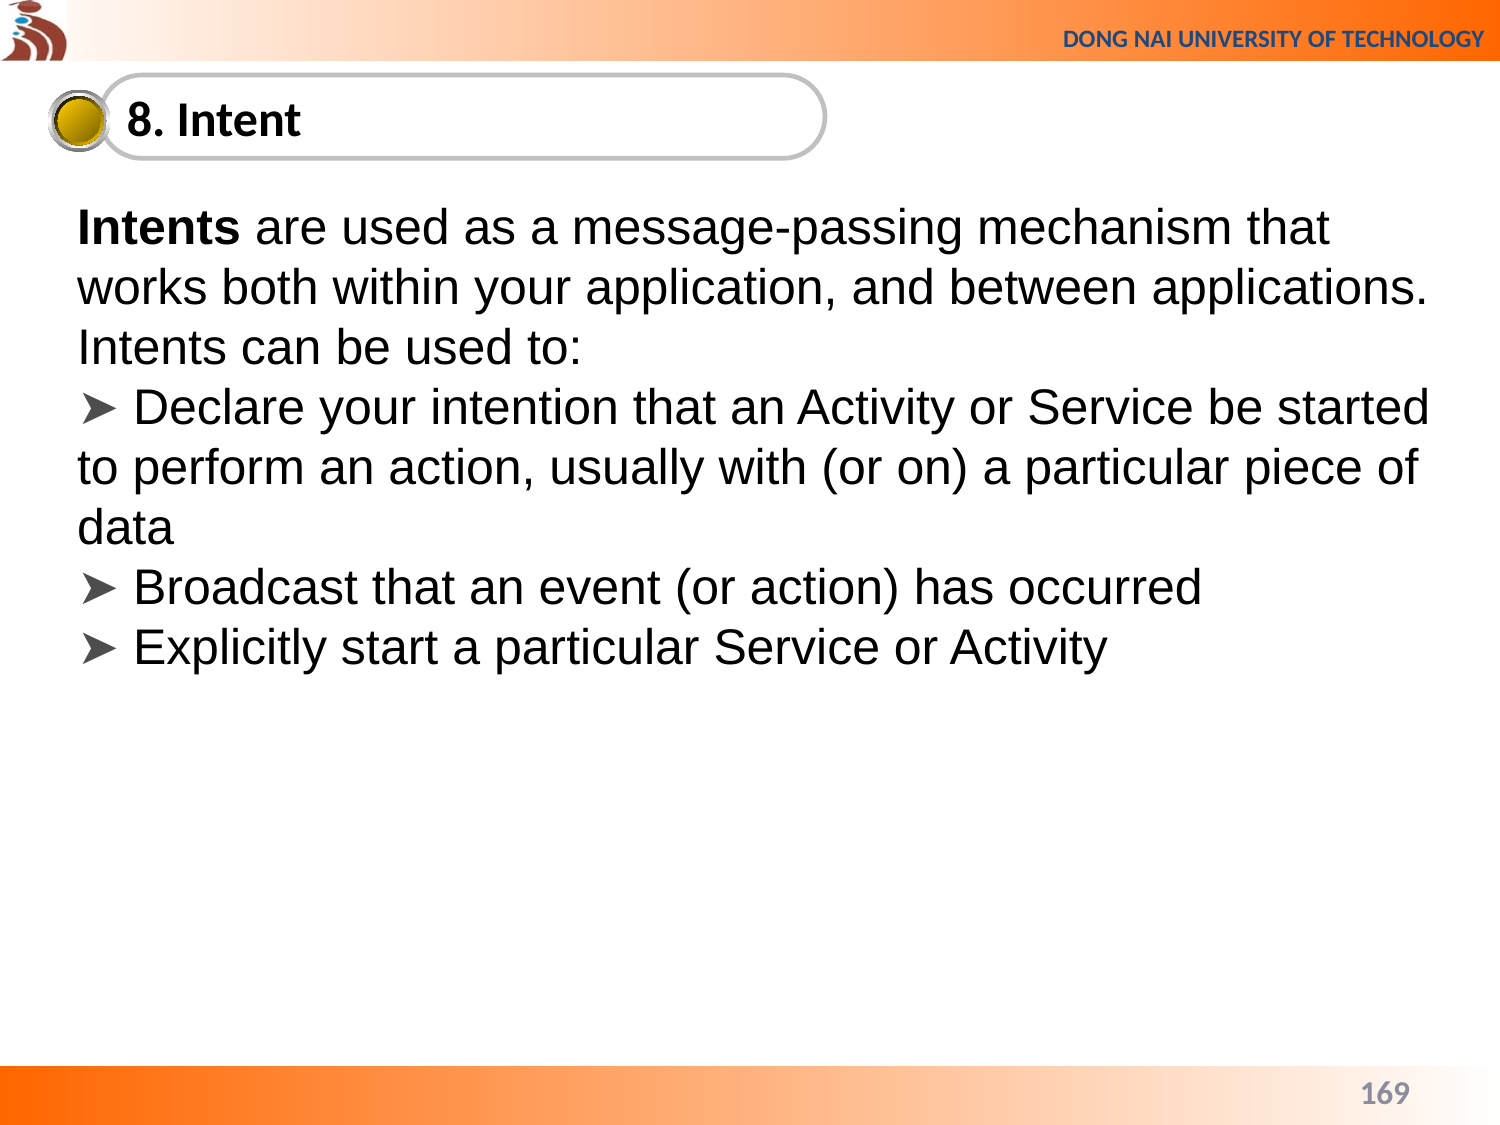

8. Intent

Intents are used as a message-passing mechanism that works both within your application, and between applications. Intents can be used to:
➤ Declare your intention that an Activity or Service be started to perform an action, usually with (or on) a particular piece of data
➤ Broadcast that an event (or action) has occurred
➤ Explicitly start a particular Service or Activity
169